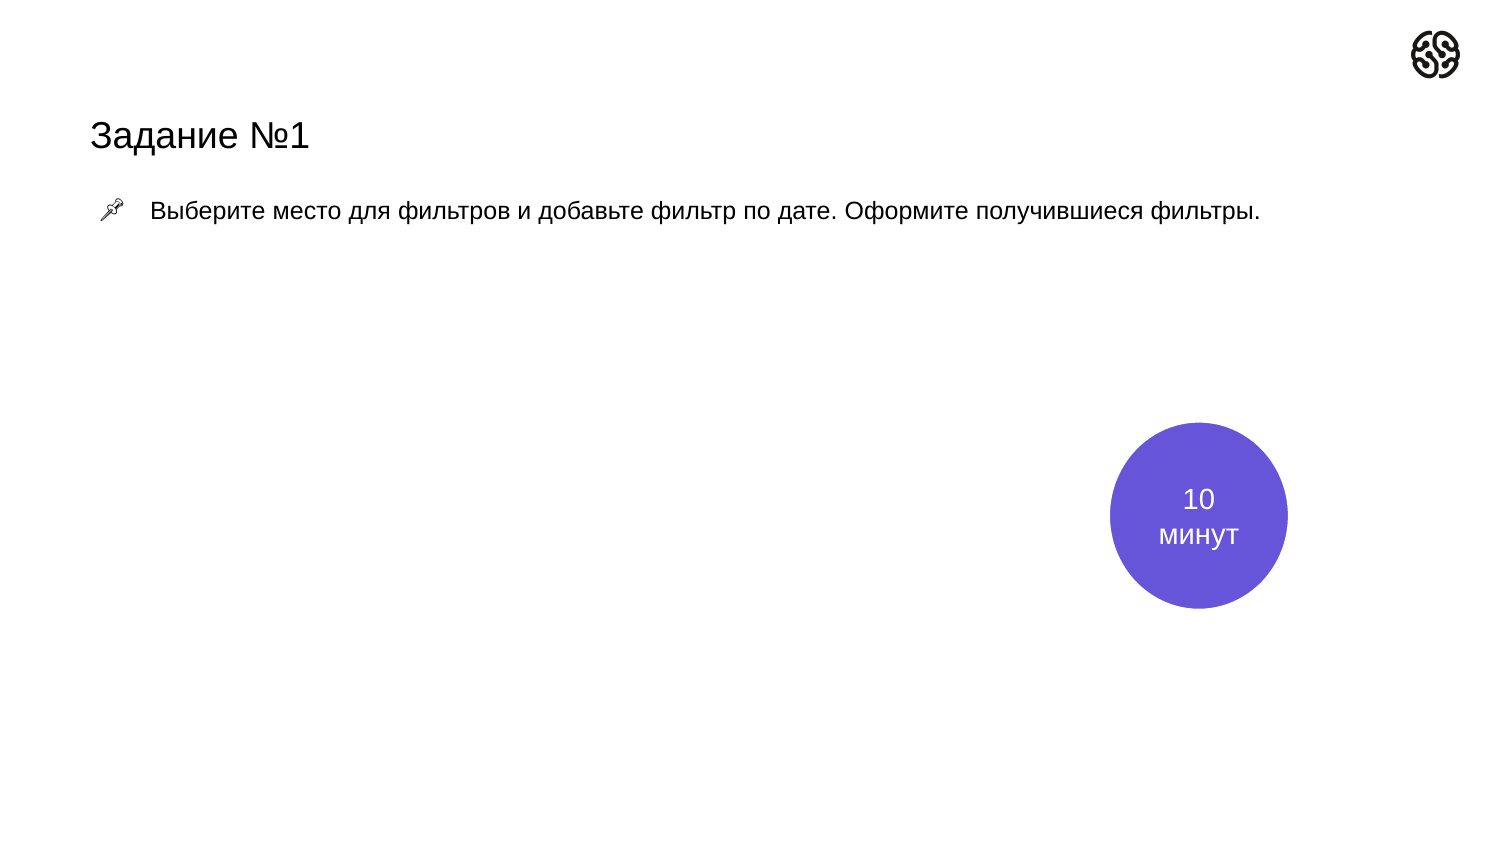

# Задание №1
Выберите место для фильтров и добавьте фильтр по дате. Оформите получившиеся фильтры.
10 минут